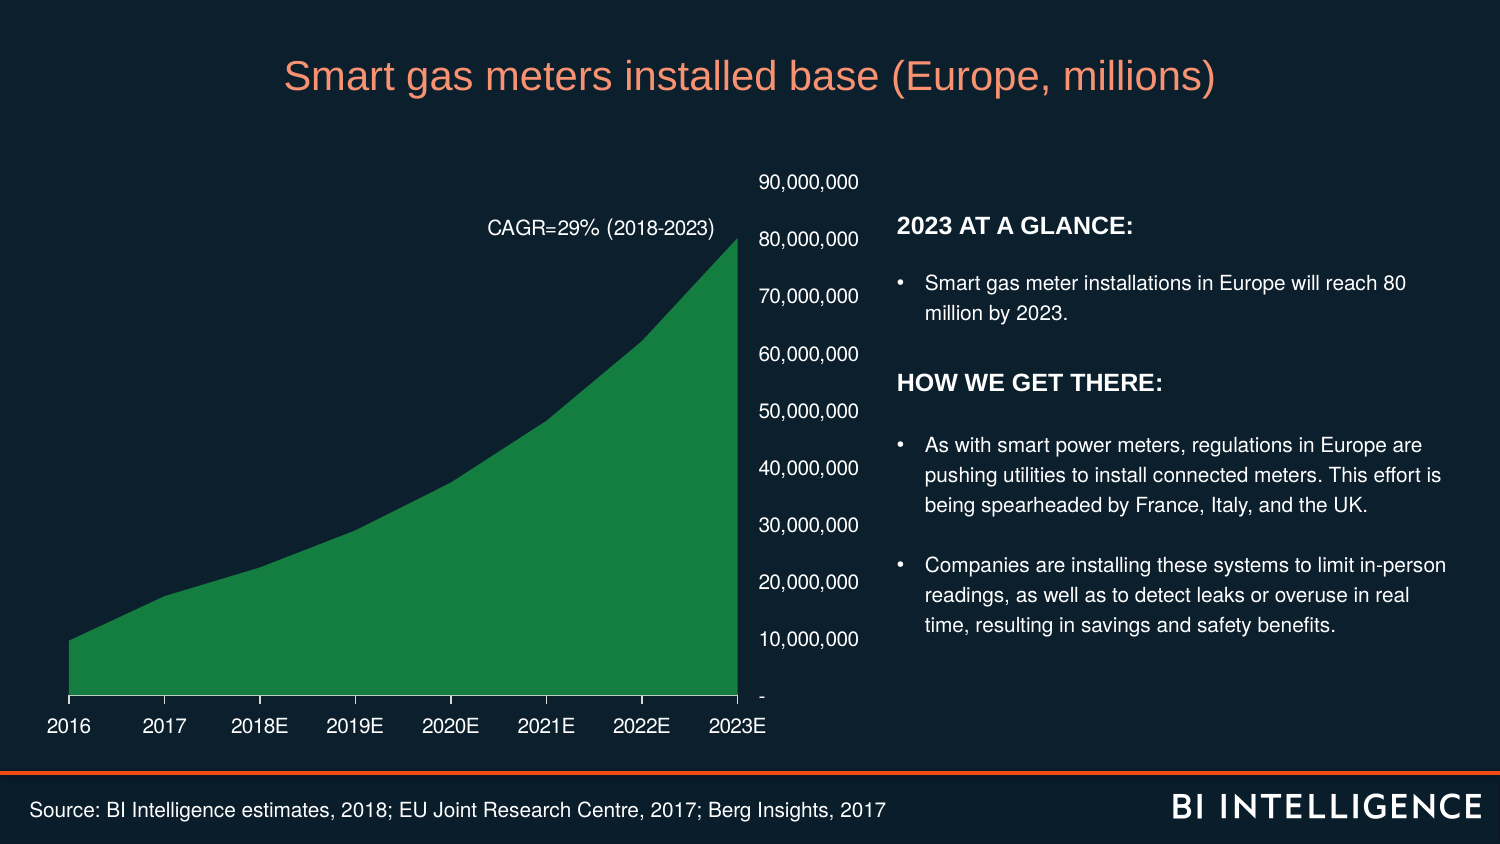

Smart gas meters installed base (Europe, millions)
2023 AT A GLANCE:
Smart gas meter installations in Europe will reach 80 million by 2023.

HOW WE GET THERE:
As with smart power meters, regulations in Europe are pushing utilities to install connected meters. This effort is being spearheaded by France, Italy, and the UK.

Companies are installing these systems to limit in-person readings, as well as to detect leaks or overuse in real time, resulting in savings and safety benefits.

### Chart

| Category | Smart gas meters installed base in Europe |
|---|---|
| 2016 | 9515000.0 |
| 2017 | 17300000.0 |
| 2018E | 22331362.4475601 |
| 2019E | 28825997.0383986 |
| 2020E | 37209467.5015476 |
| 2021E | 48031104.3501599 |
| 2022E | 62000000.0 |
| 2023E | 80031472.3554176 |
Source: BI Intelligence estimates, 2018; EU Joint Research Centre, 2017; Berg Insights, 2017